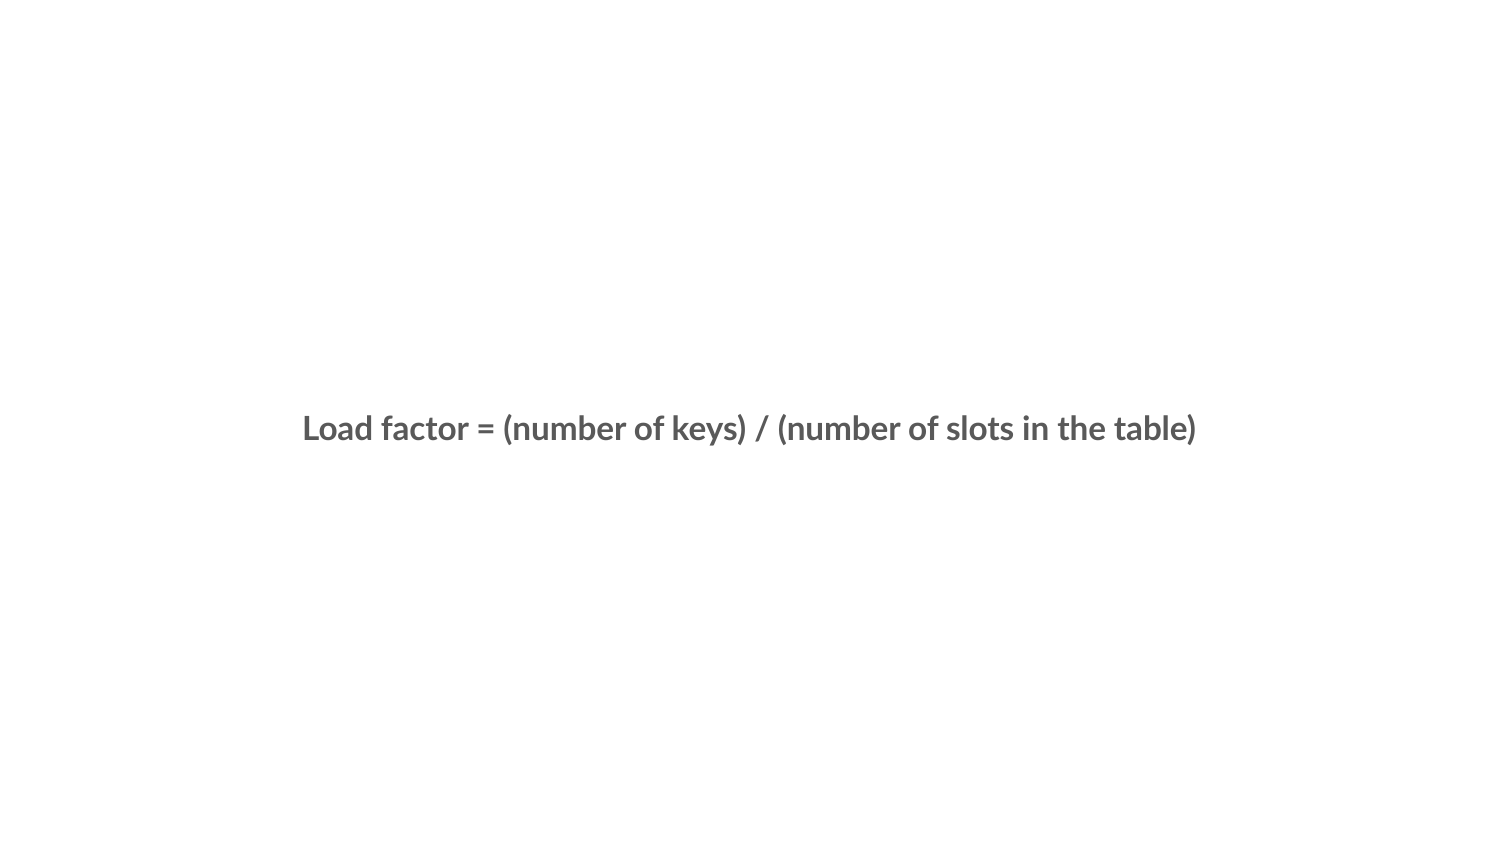

Load factor = (number of keys) / (number of slots in the table)